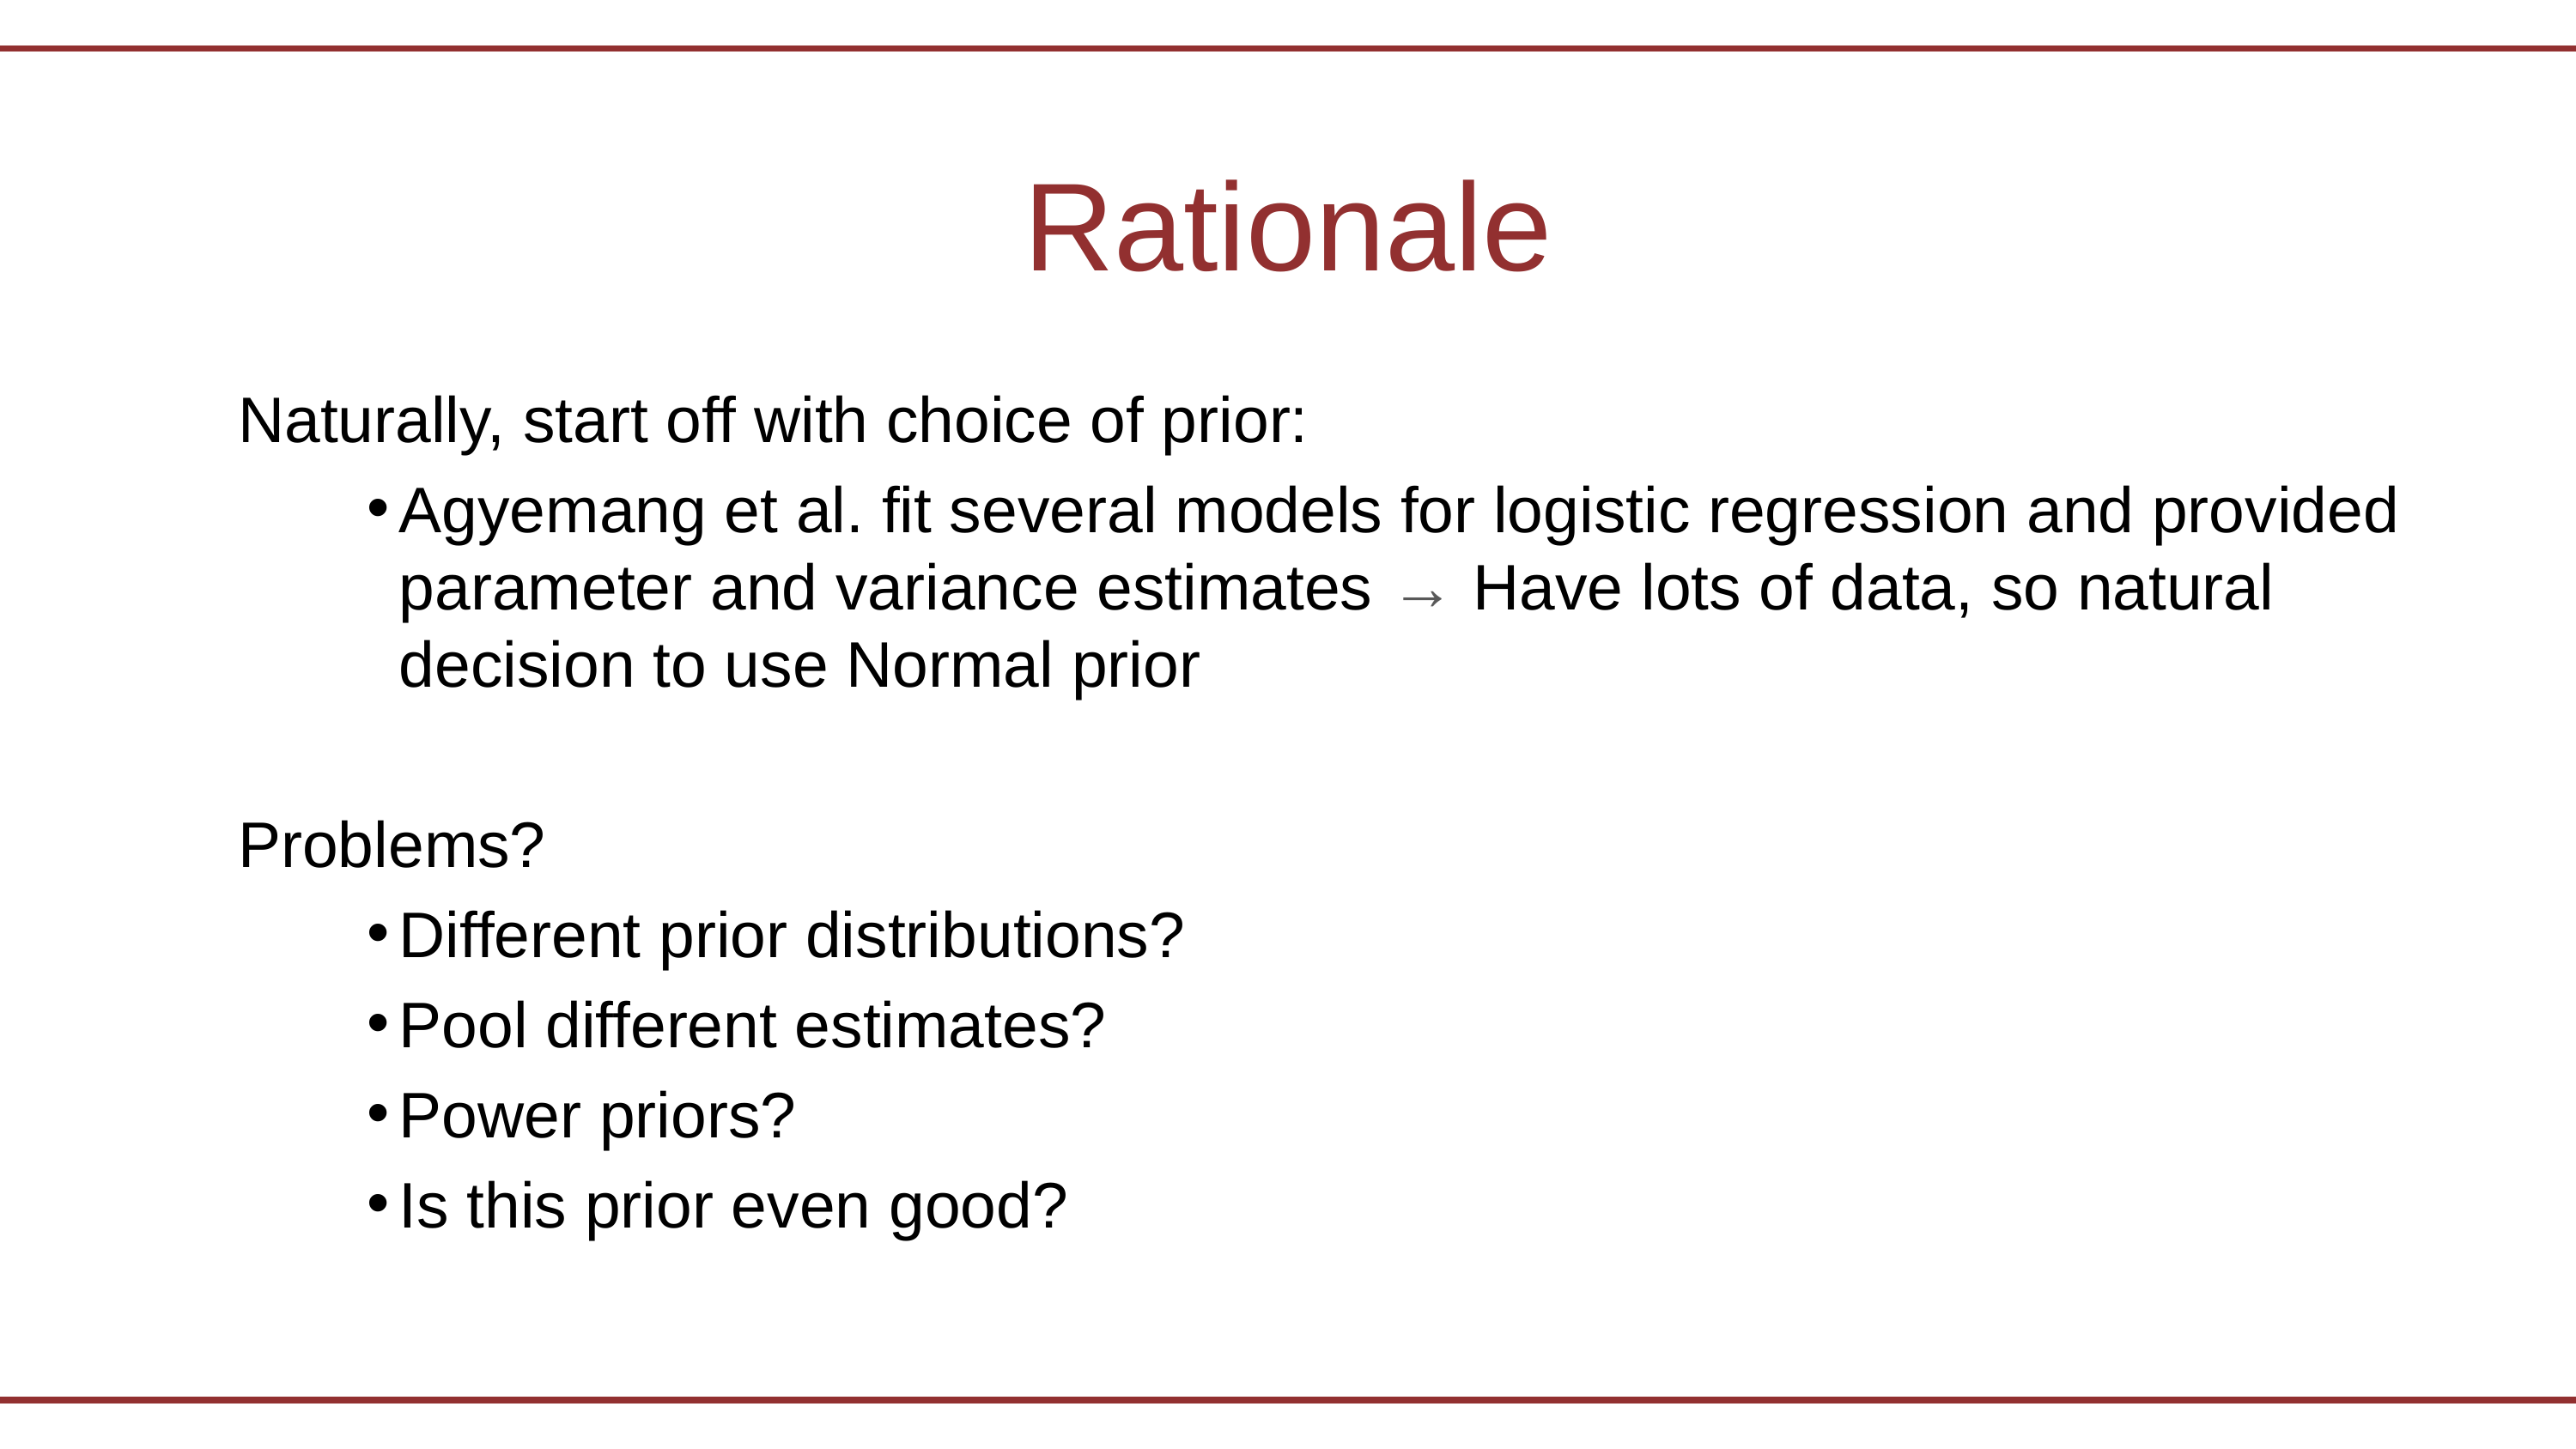

Rationale
Naturally, start off with choice of prior:
Agyemang et al. fit several models for logistic regression and provided parameter and variance estimates → Have lots of data, so natural decision to use Normal prior

Problems?
Different prior distributions?
Pool different estimates?
Power priors?
Is this prior even good?